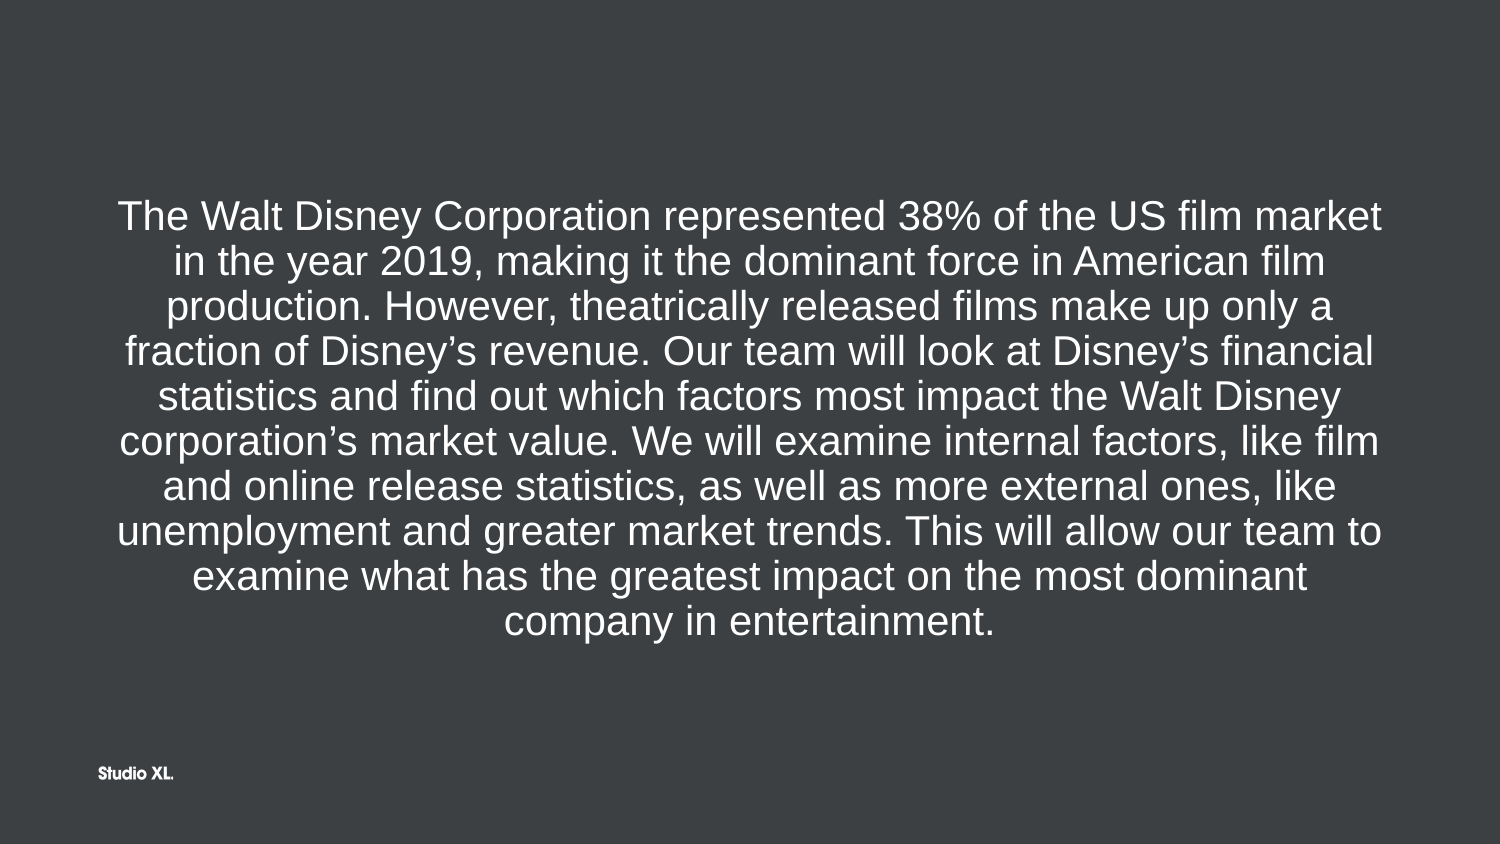

# The Walt Disney Corporation represented 38% of the US film market in the year 2019, making it the dominant force in American film production. However, theatrically released films make up only a fraction of Disney’s revenue. Our team will look at Disney’s financial statistics and find out which factors most impact the Walt Disney corporation’s market value. We will examine internal factors, like film and online release statistics, as well as more external ones, like unemployment and greater market trends. This will allow our team to examine what has the greatest impact on the most dominant company in entertainment.